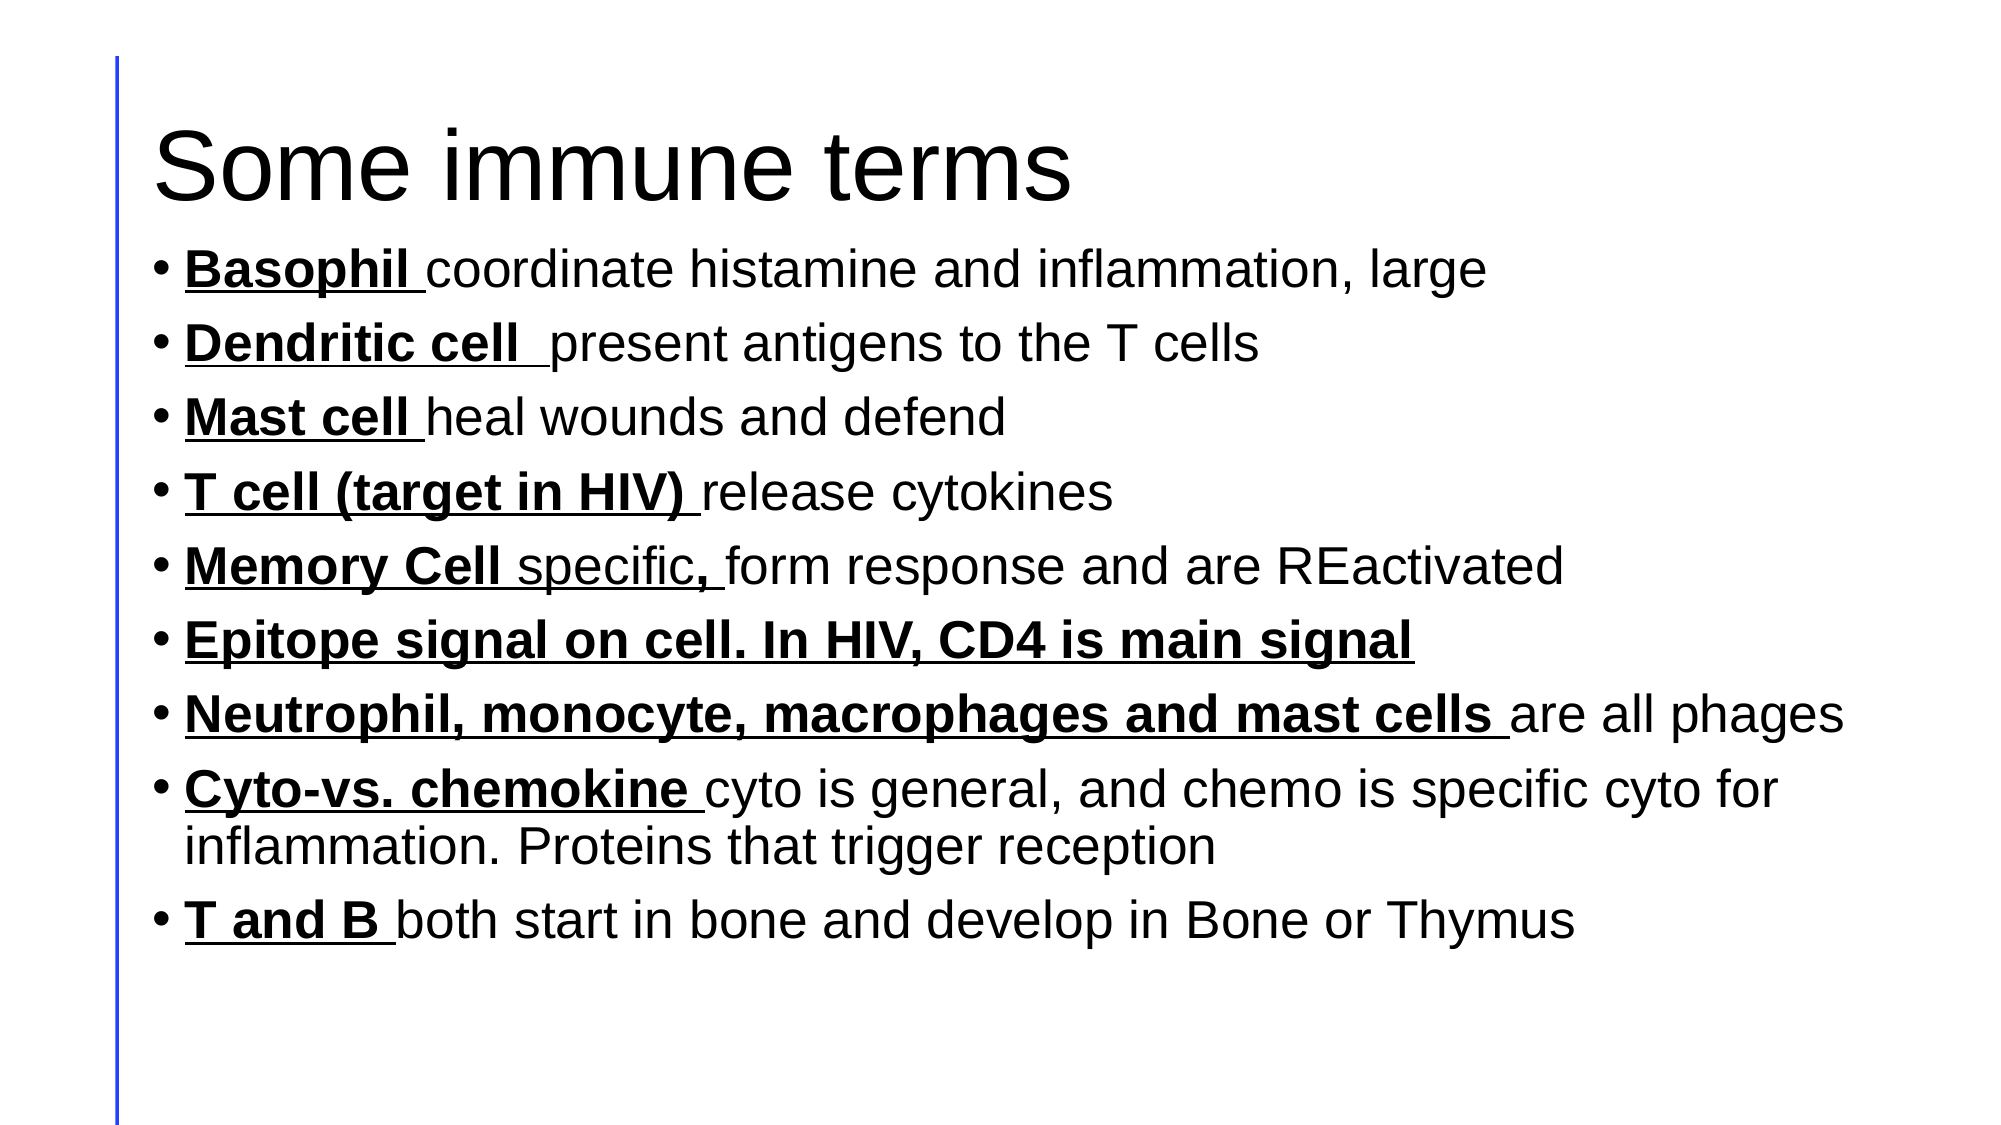

# Some immune terms
Basophil coordinate histamine and inflammation, large
Dendritic cell  present antigens to the T cells
Mast cell heal wounds and defend
T cell (target in HIV) release cytokines
Memory Cell specific, form response and are REactivated
Epitope signal on cell. In HIV, CD4 is main signal
Neutrophil, monocyte, macrophages and mast cells are all phages
Cyto-vs. chemokine cyto is general, and chemo is specific cyto for inflammation. Proteins that trigger reception
T and B both start in bone and develop in Bone or Thymus